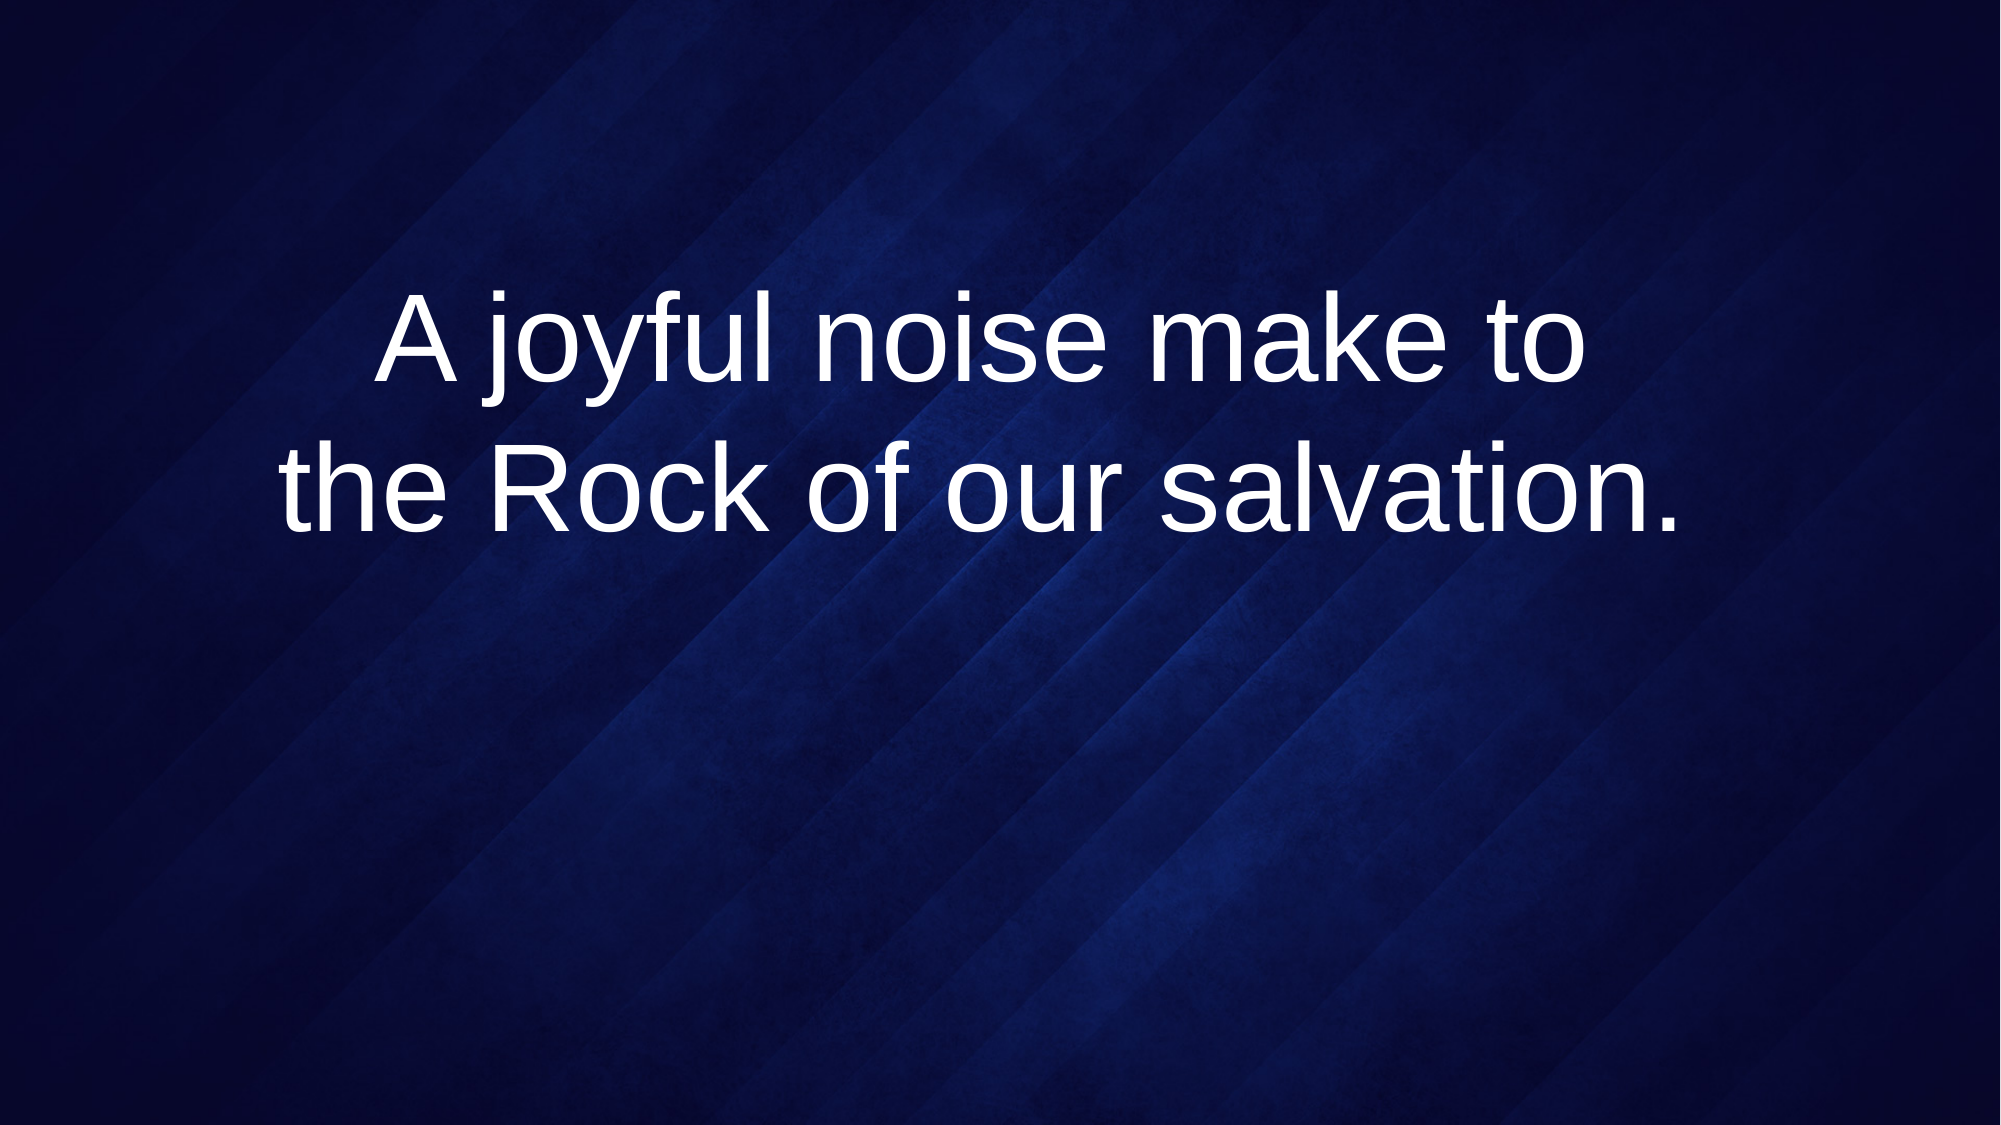

# A joyful noise make to the Rock of our salvation.